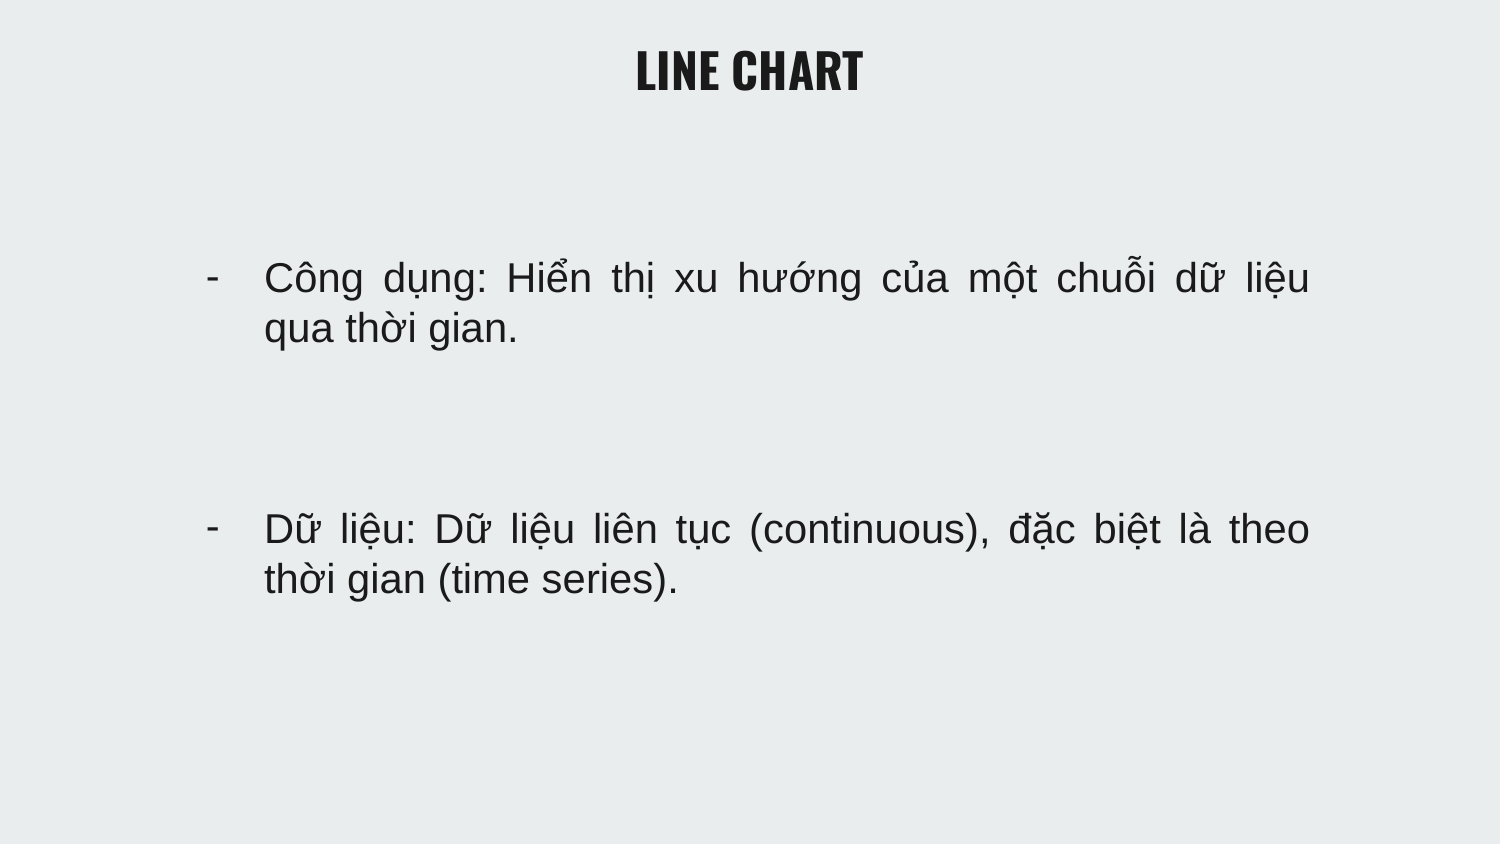

LINE CHART
Công dụng: Hiển thị xu hướng của một chuỗi dữ liệu qua thời gian.
Dữ liệu: Dữ liệu liên tục (continuous), đặc biệt là theo thời gian (time series).